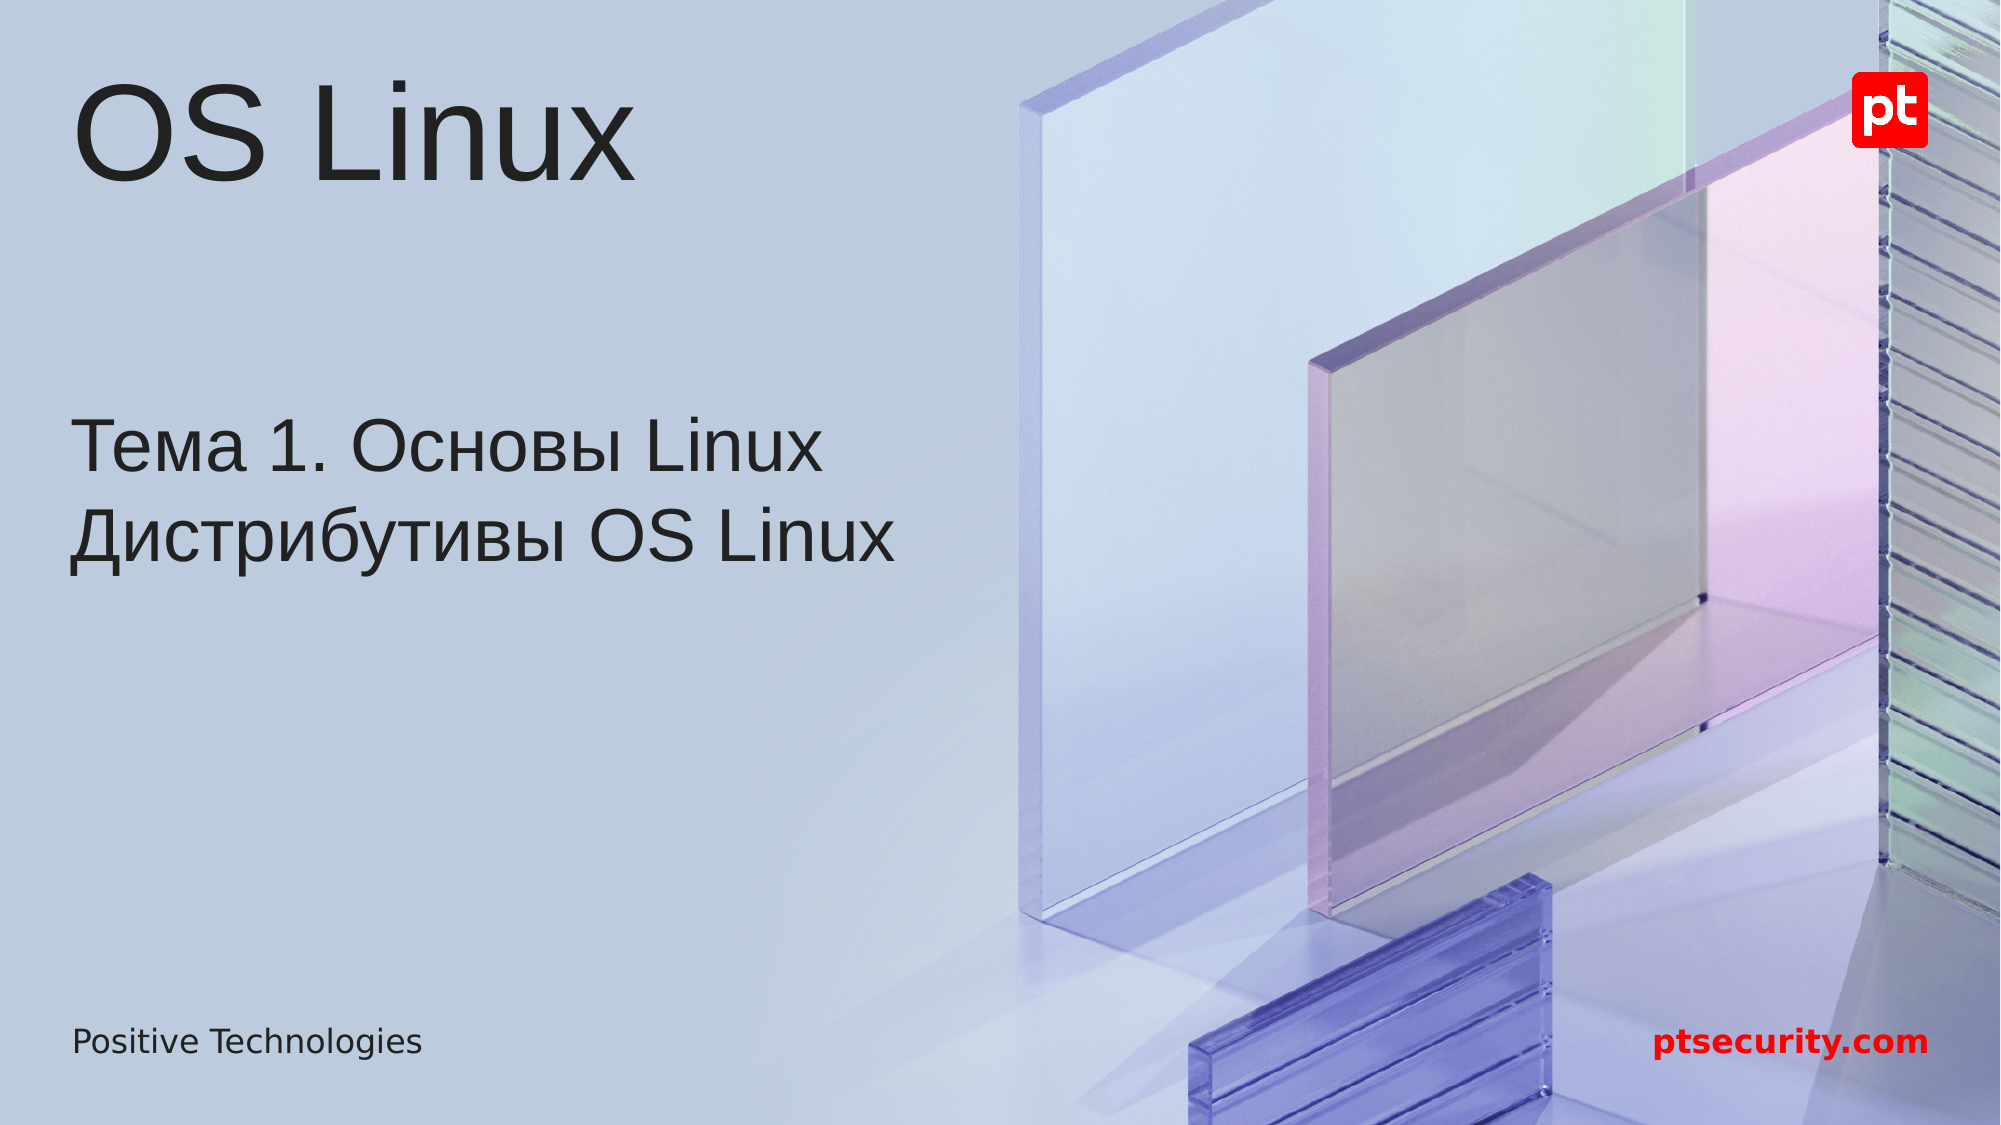

# OS Linux
Тема 1. Основы Linux Дистрибутивы OS Linux